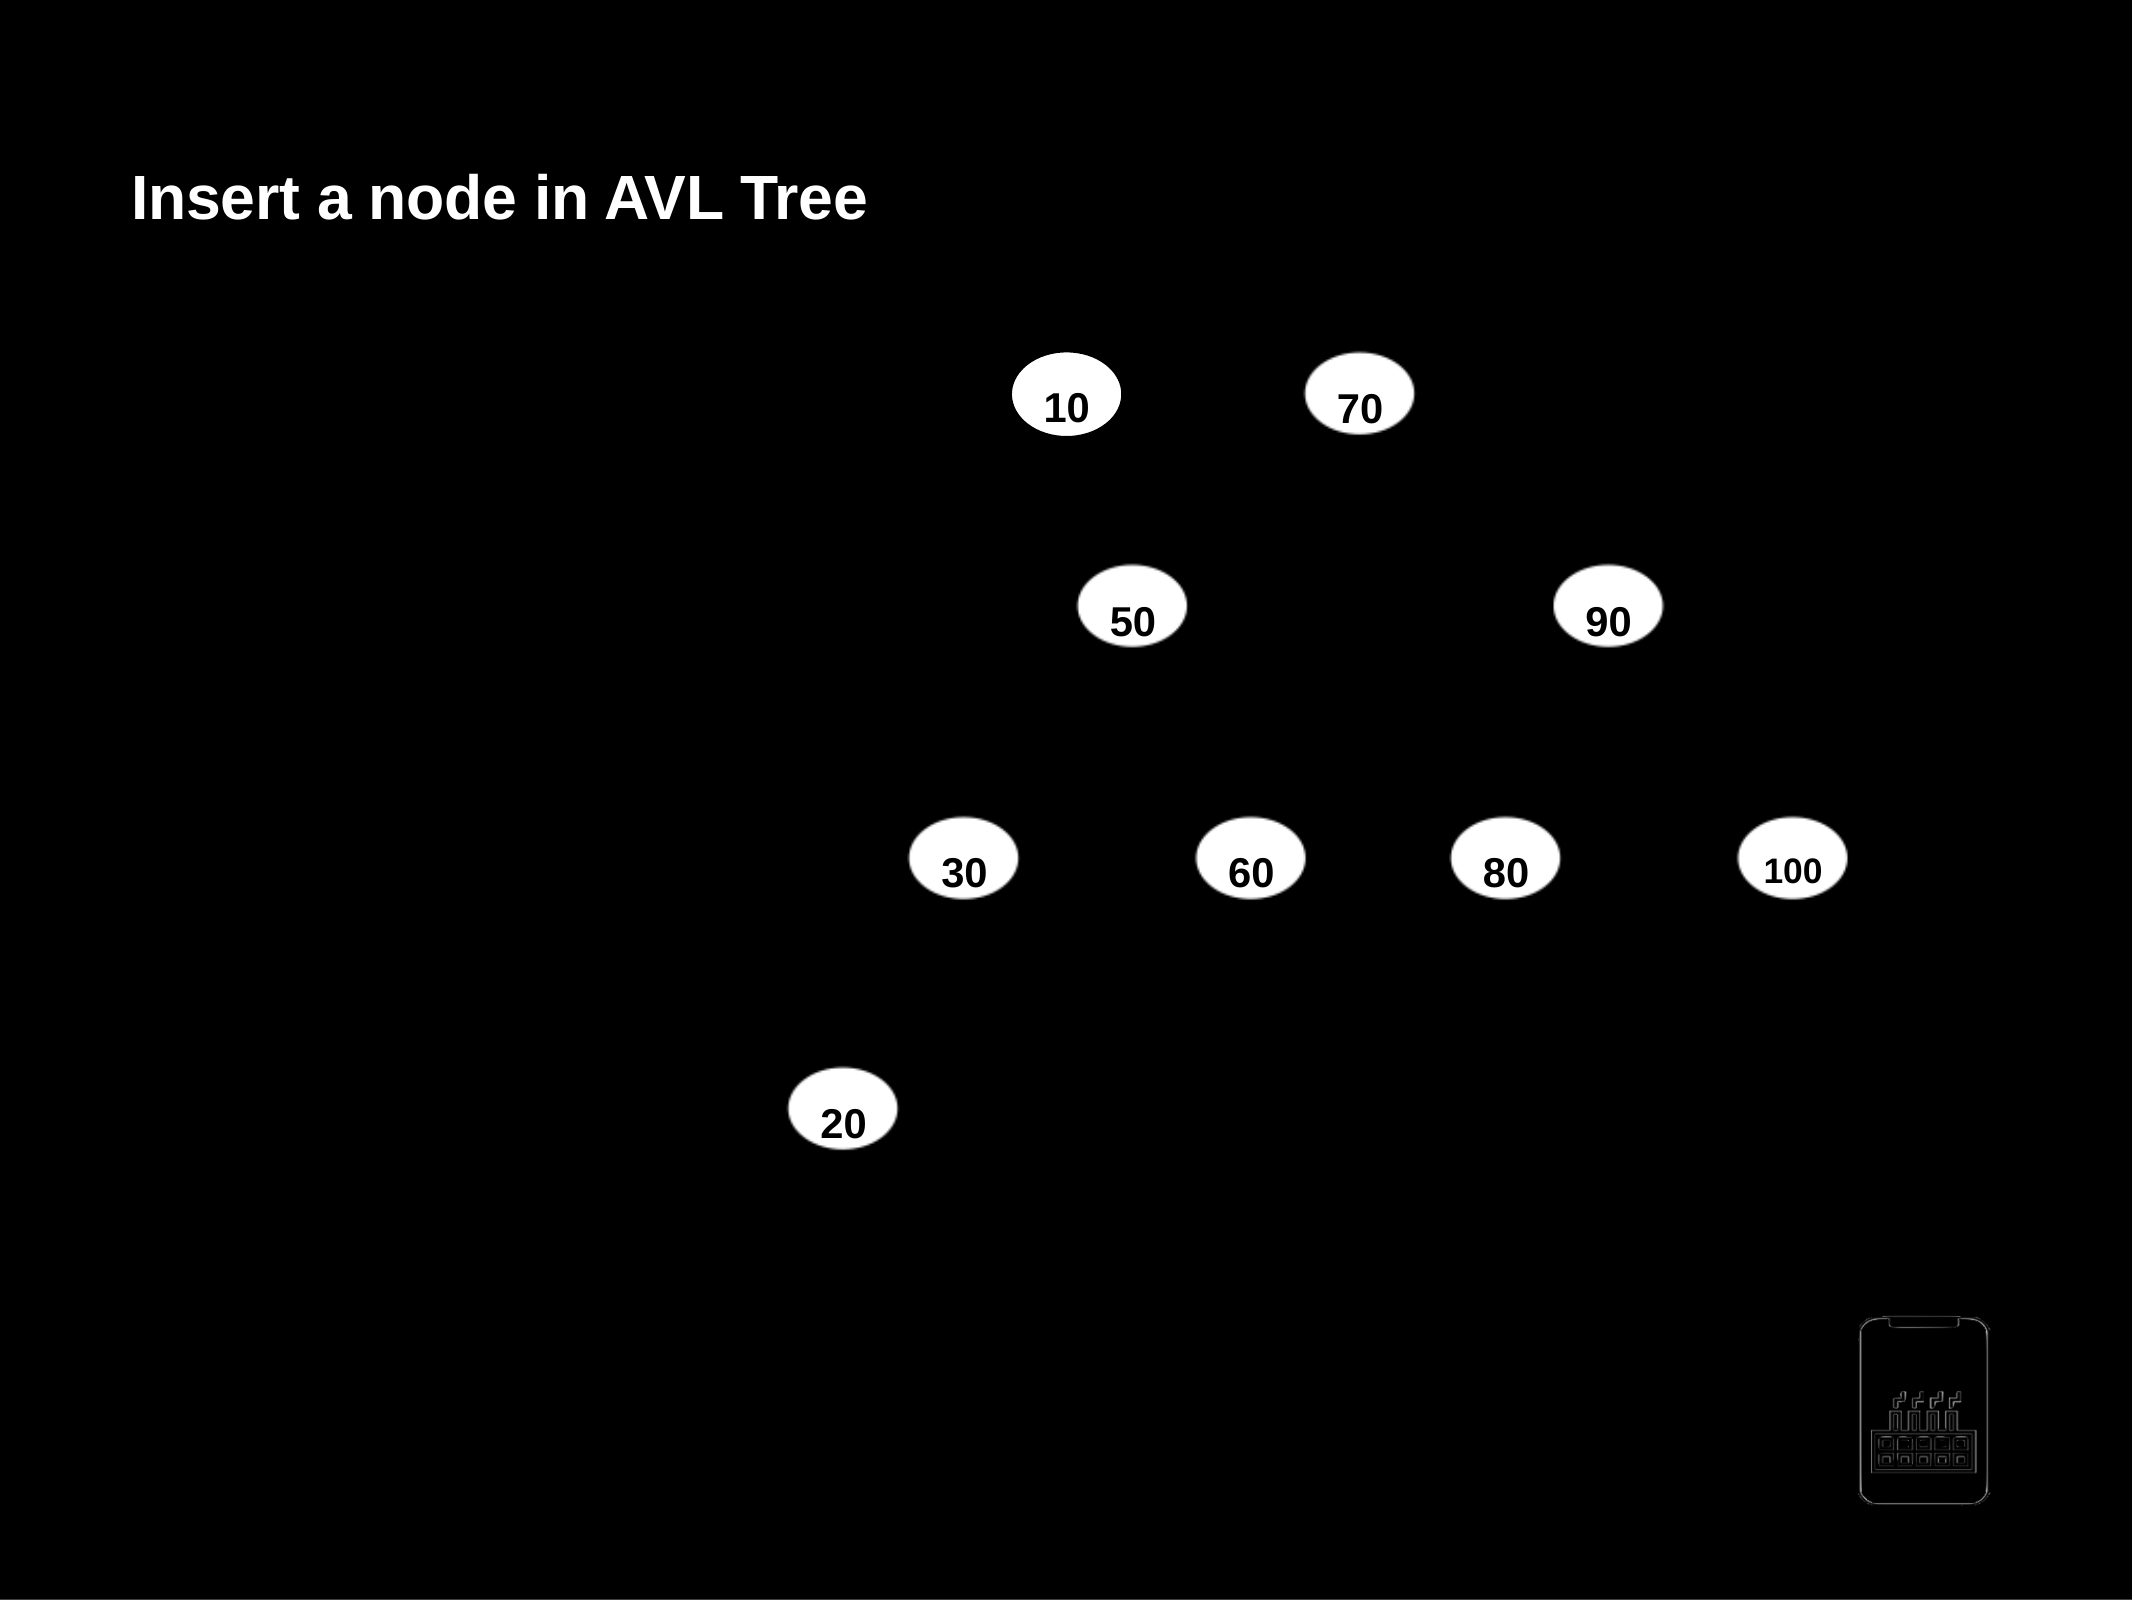

Insert a node in AVL Tree

Case 2 : Rotation is required
10
70
LL - left left condition
50
90
30
60
80
100
20

AppMillers
www.appmillers.com